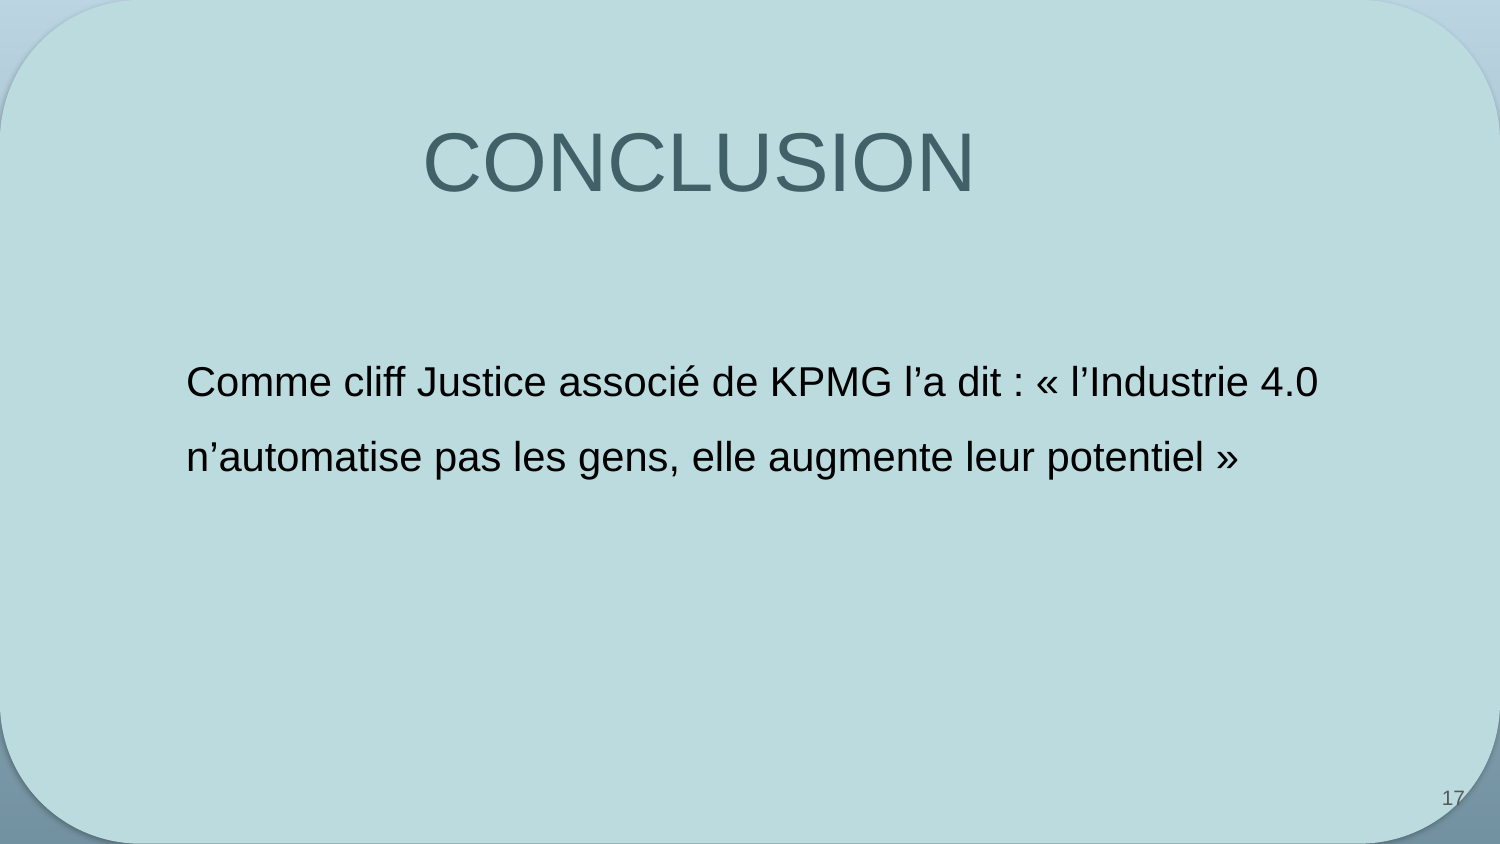

# CONCLUSION
Comme cliff Justice associé de KPMG l’a dit : « l’Industrie 4.0 n’automatise pas les gens, elle augmente leur potentiel »
17